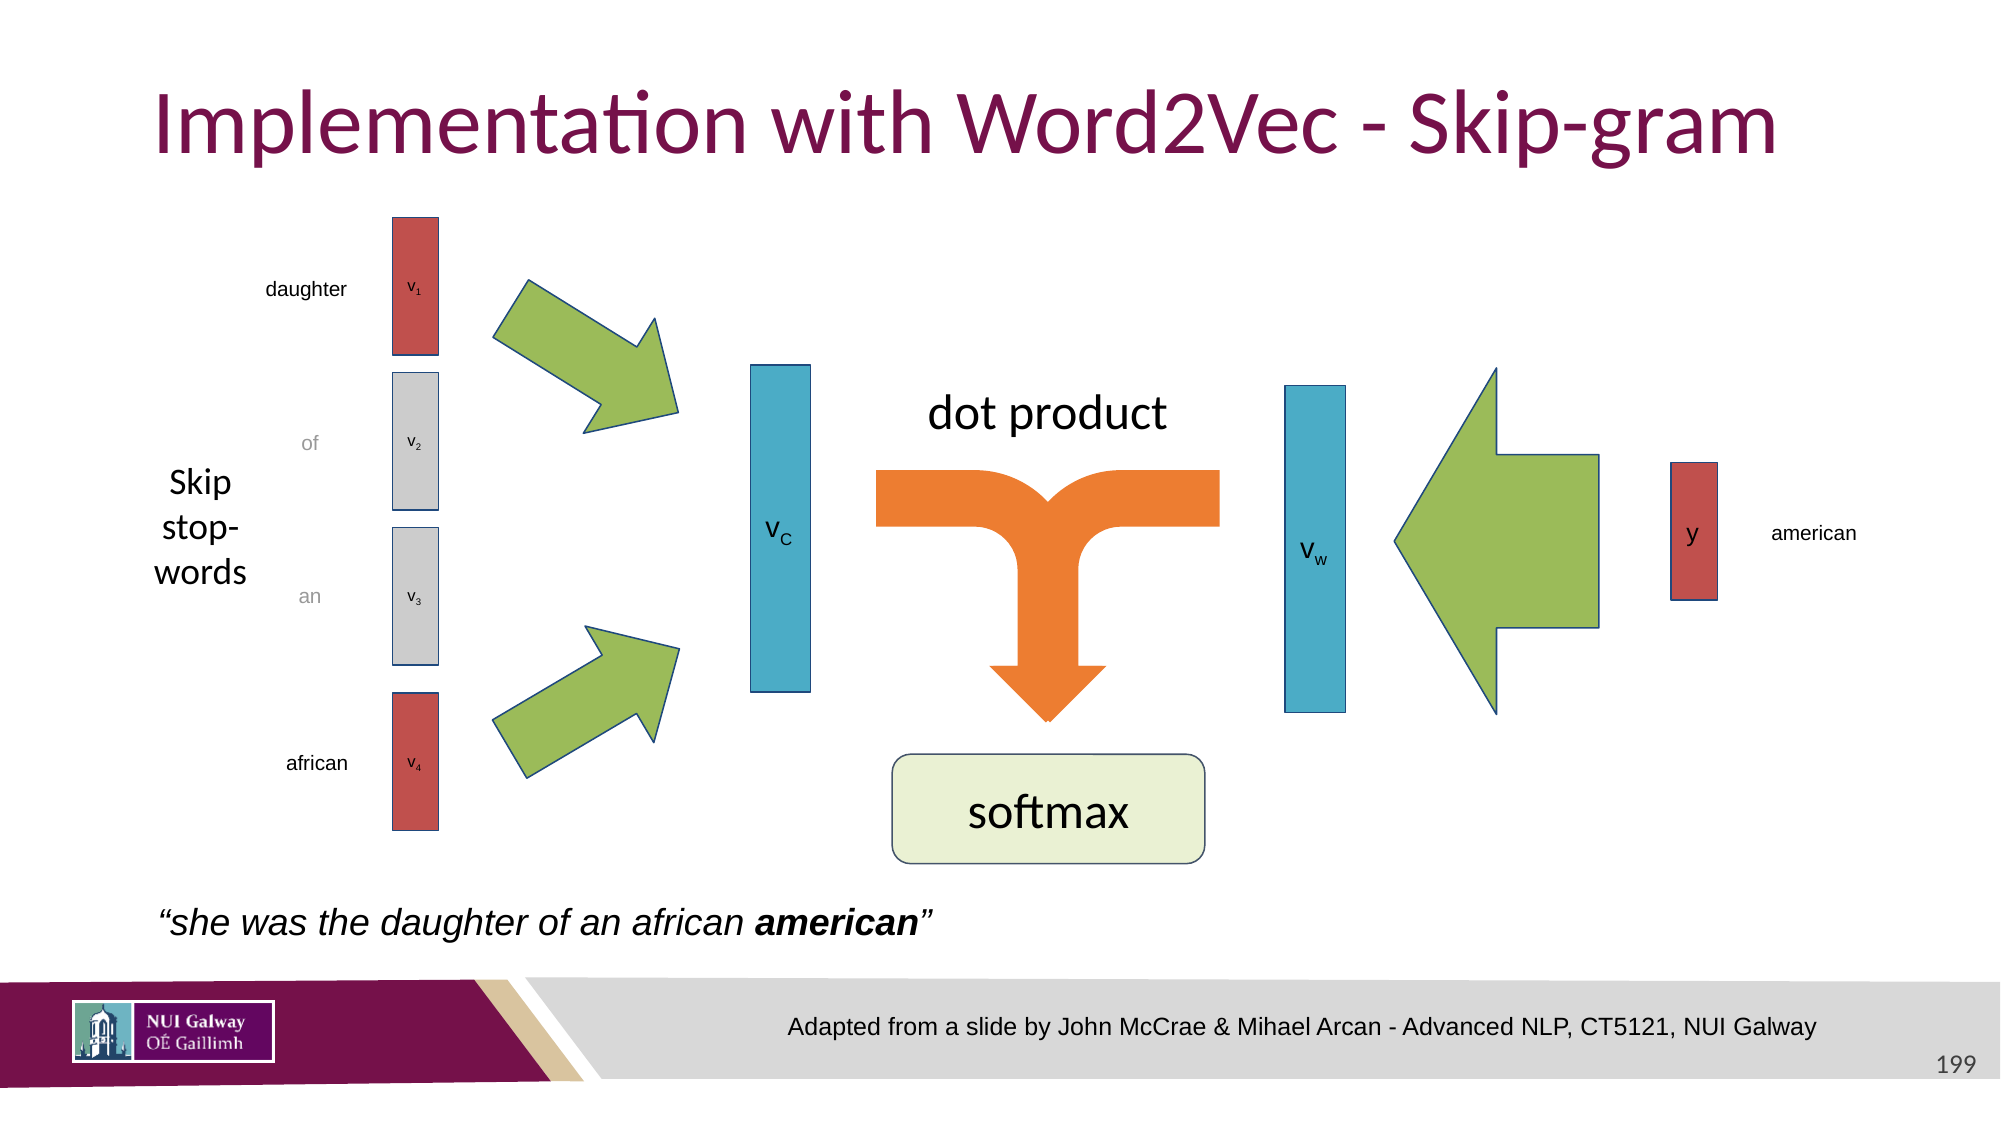

# Implementation with Word2Vec - Skip-gram

v1
daughter

vC
dot product

v2
vw
of
Skip stop-
words
y

american
v3
an

v4
african
softmax
“she was the daughter of an african american”
Adapted from a slide by John McCrae & Mihael Arcan - Advanced NLP, CT5121, NUI Galway
199